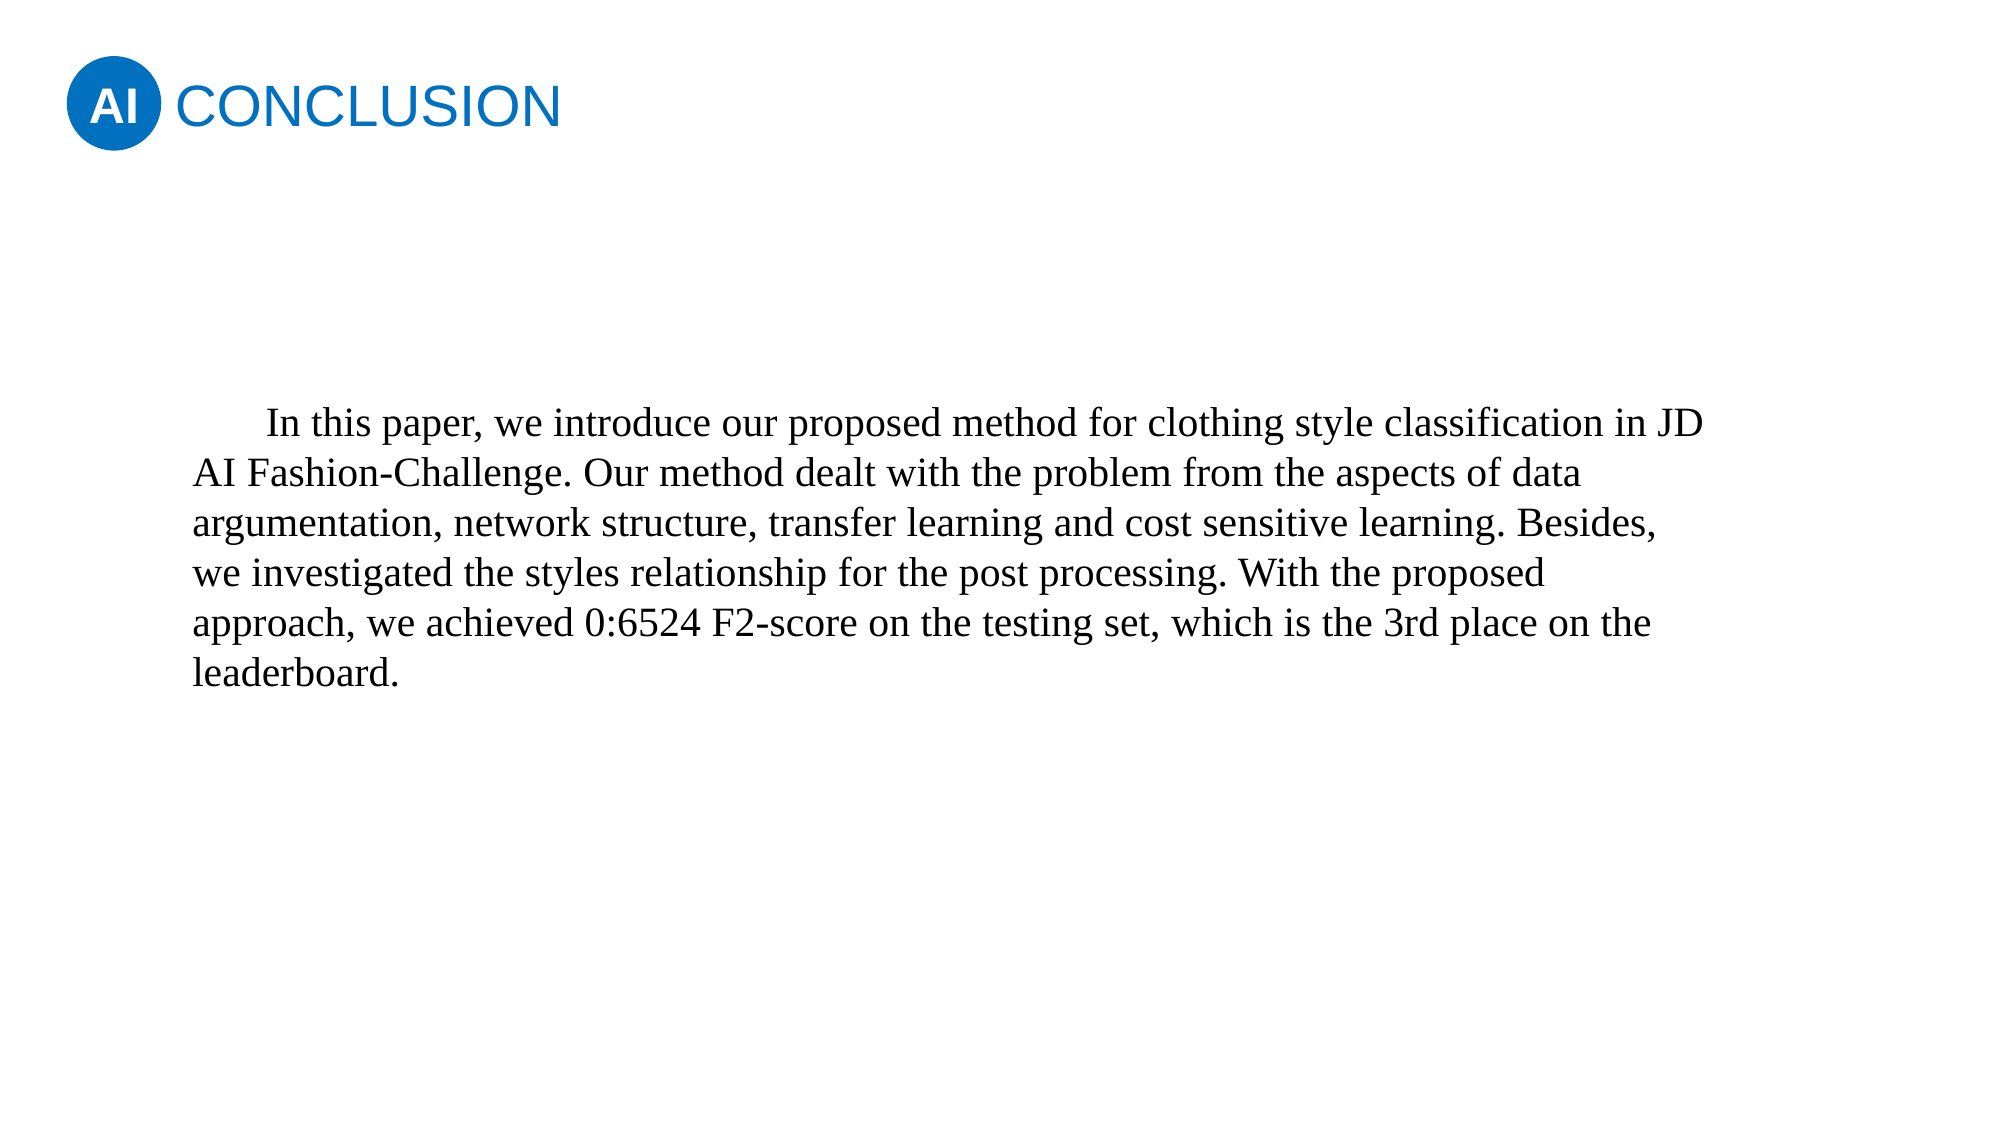

AI
CONCLUSION

       In this paper, we introduce our proposed method for clothing style classification in JD AI Fashion-Challenge. Our method dealt with the problem from the aspects of data argumentation, network structure, transfer learning and cost sensitive learning. Besides, we investigated the styles relationship for the post processing. With the proposed approach, we achieved 0:6524 F2-score on the testing set, which is the 3rd place on the leaderboard.